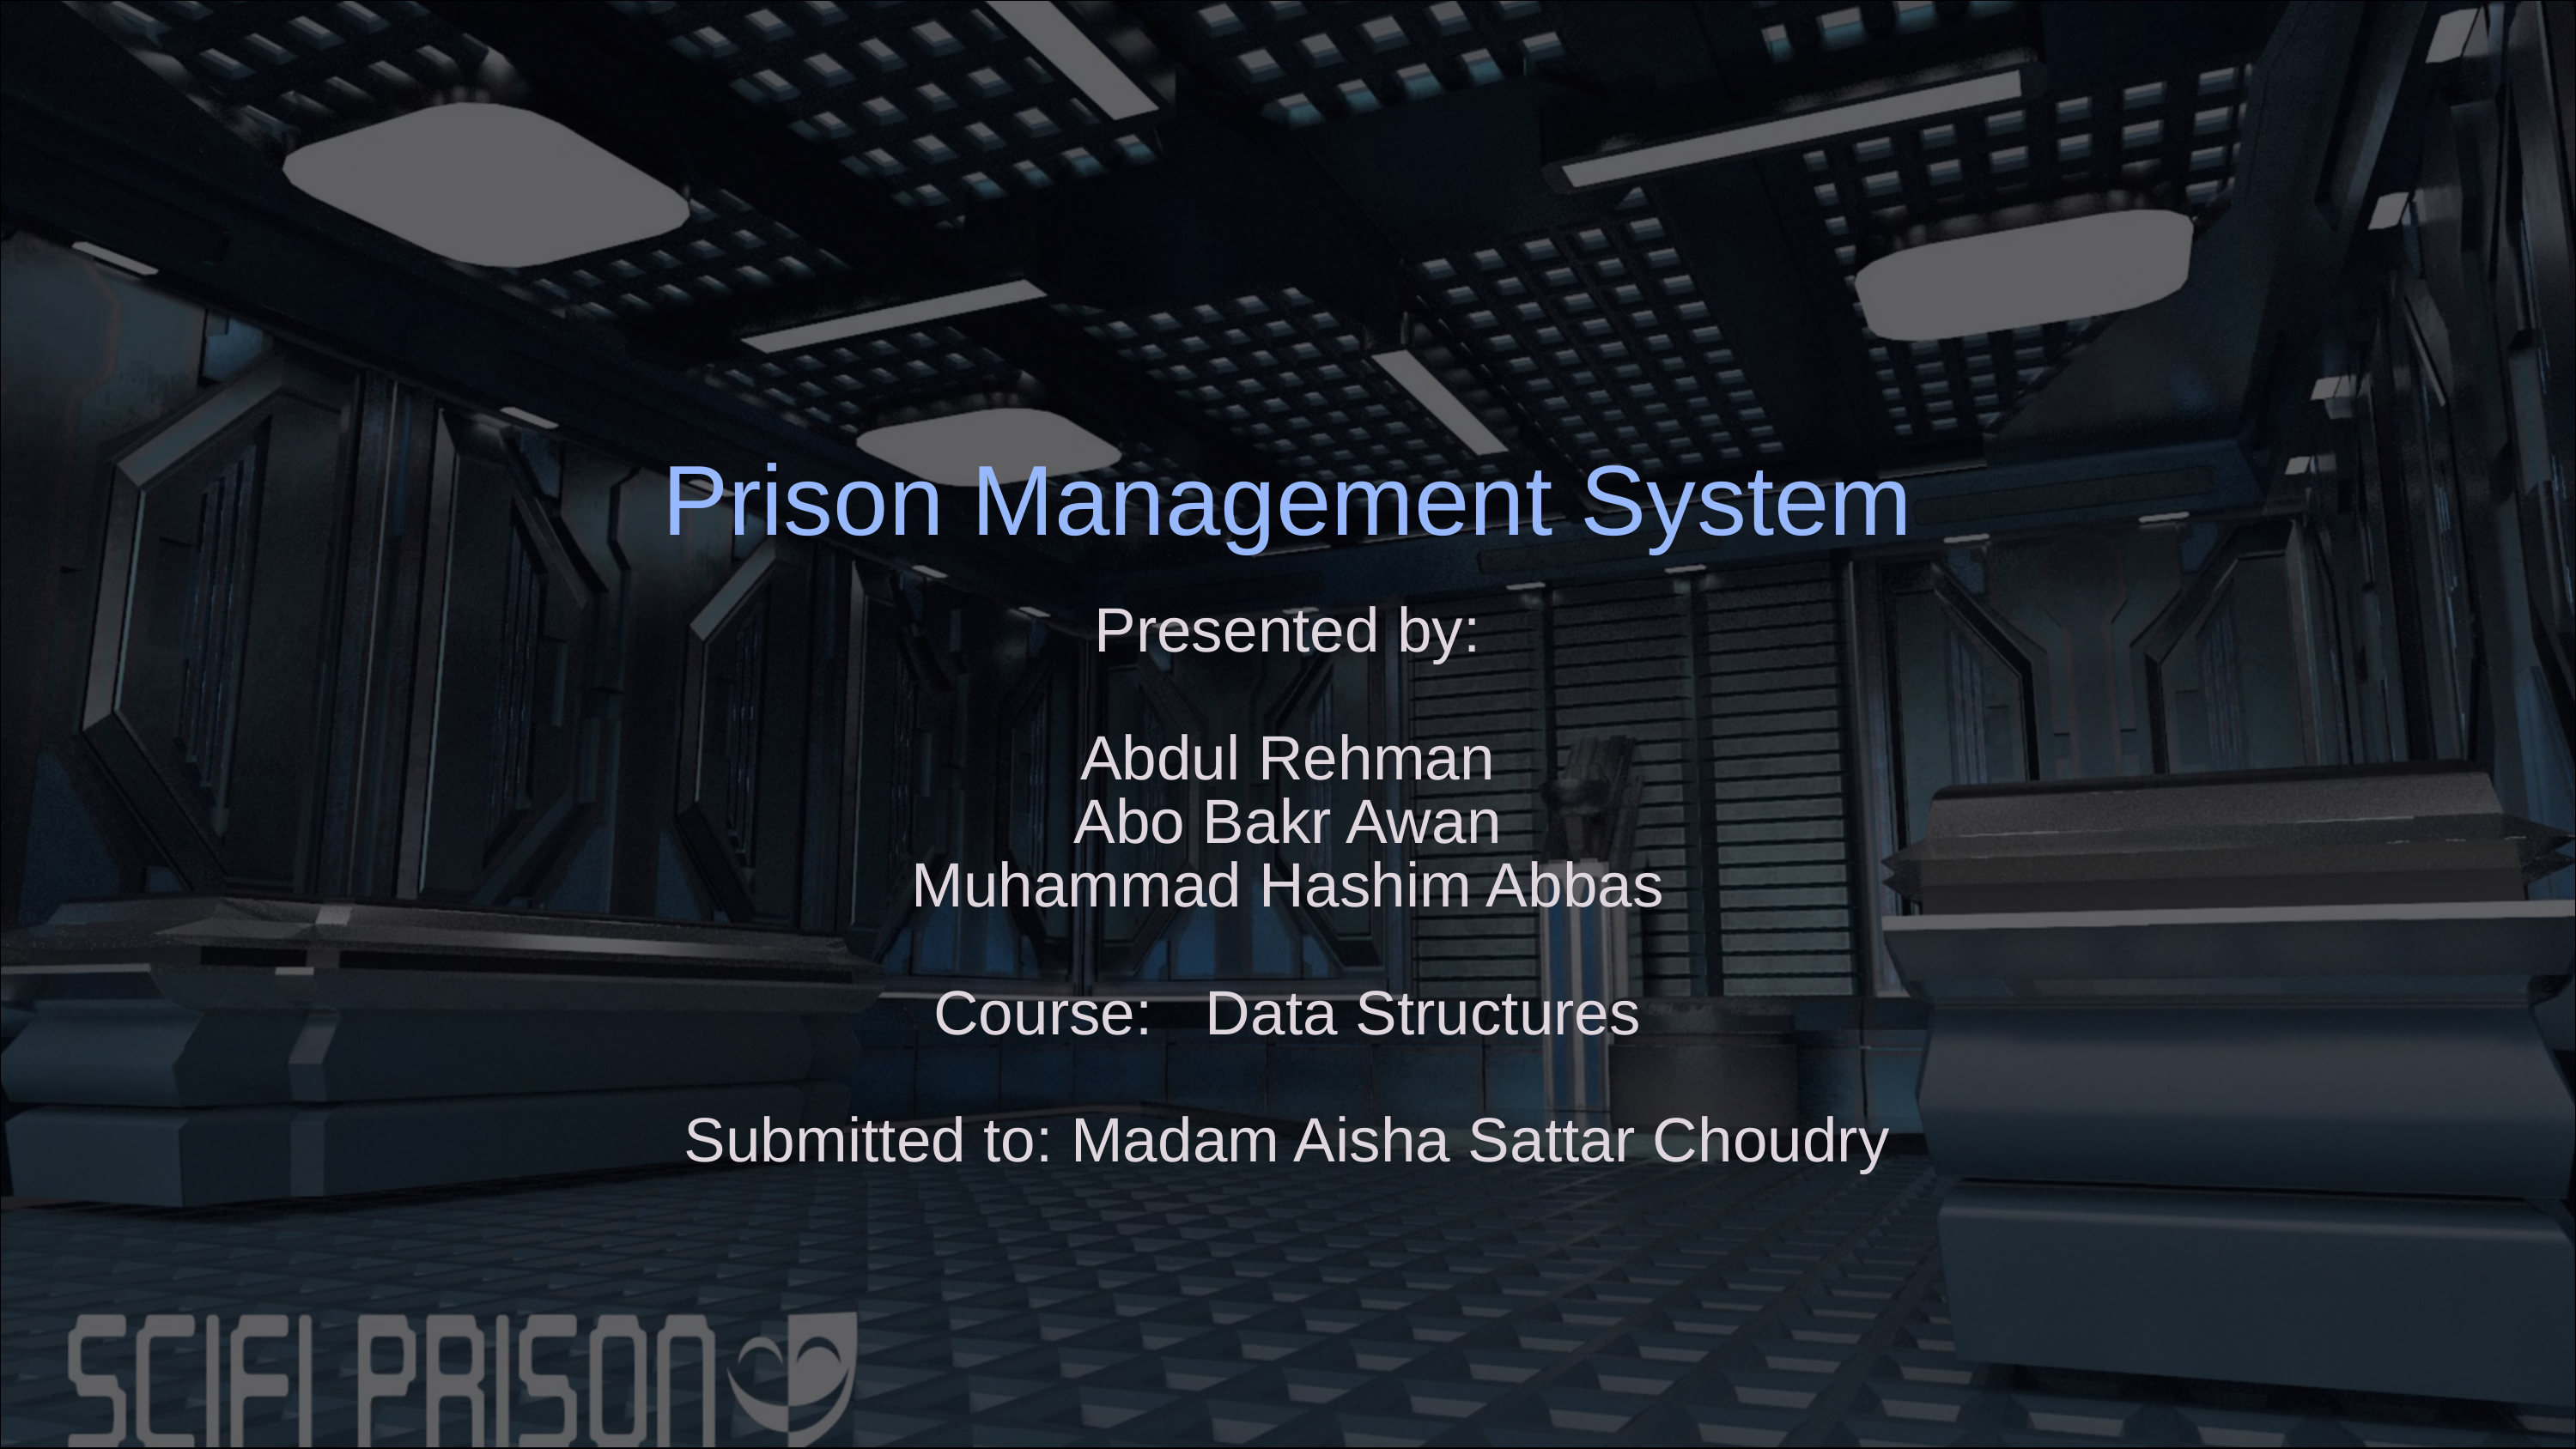

Prison Management System
Presented by:

Abdul Rehman
Abo Bakr Awan
Muhammad Hashim Abbas

Course:   Data Structures

Submitted to: Madam Aisha Sattar Choudry